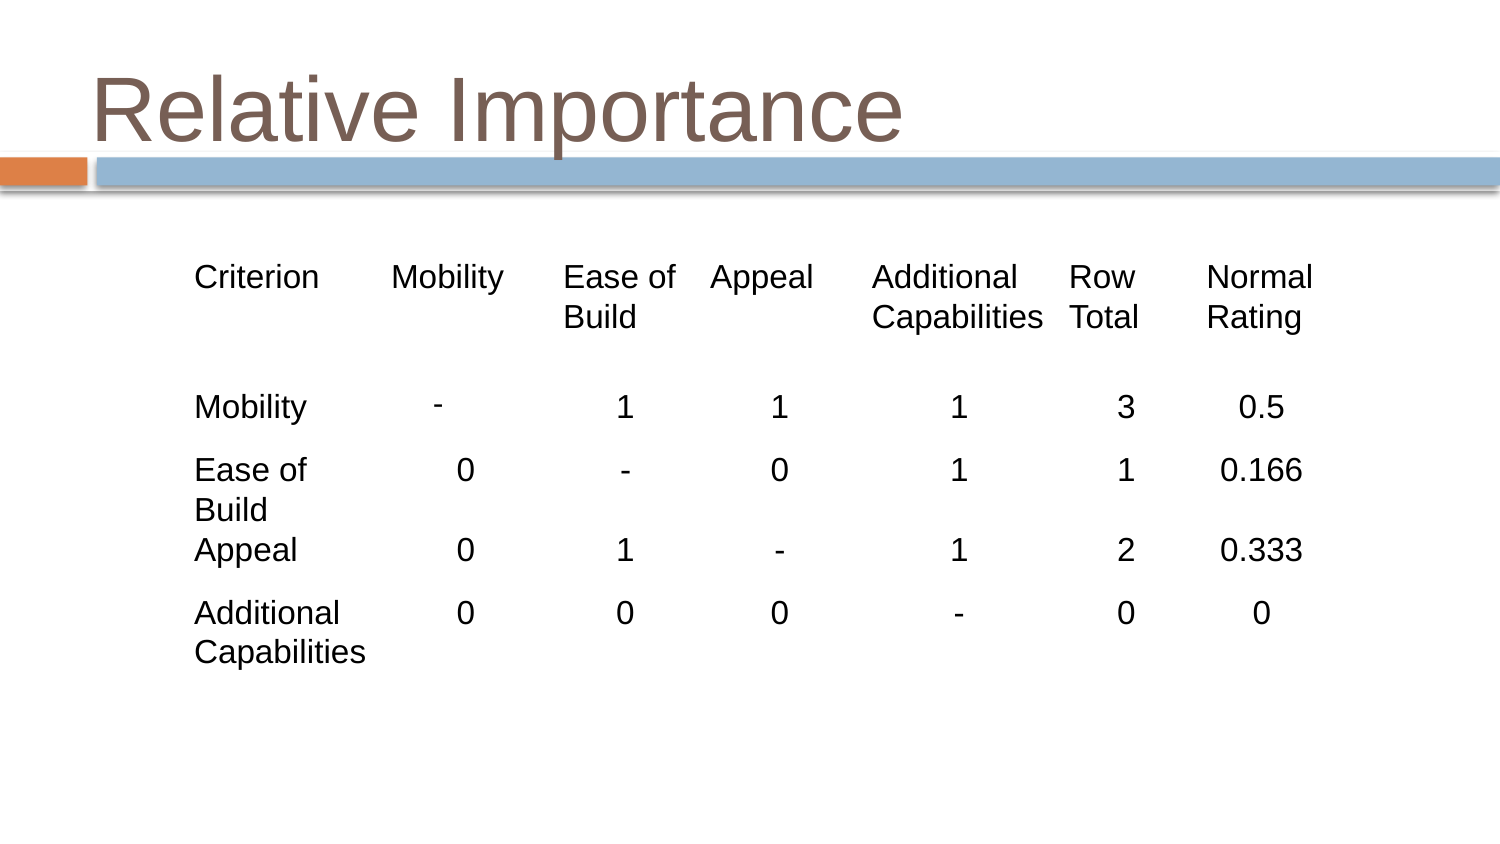

# Relative Importance
| Criterion | Mobility | Ease of Build | Appeal | Additional Capabilities | Row Total | Normal Rating |
| --- | --- | --- | --- | --- | --- | --- |
| Mobility |  | 1 | 1 | 1 | 3 | 0.5 |
| Ease of Build | 0 | - | 0 | 1 | 1 | 0.166 |
| Appeal | 0 | 1 | - | 1 | 2 | 0.333 |
| Additional Capabilities | 0 | 0 | 0 | - | 0 | 0 |